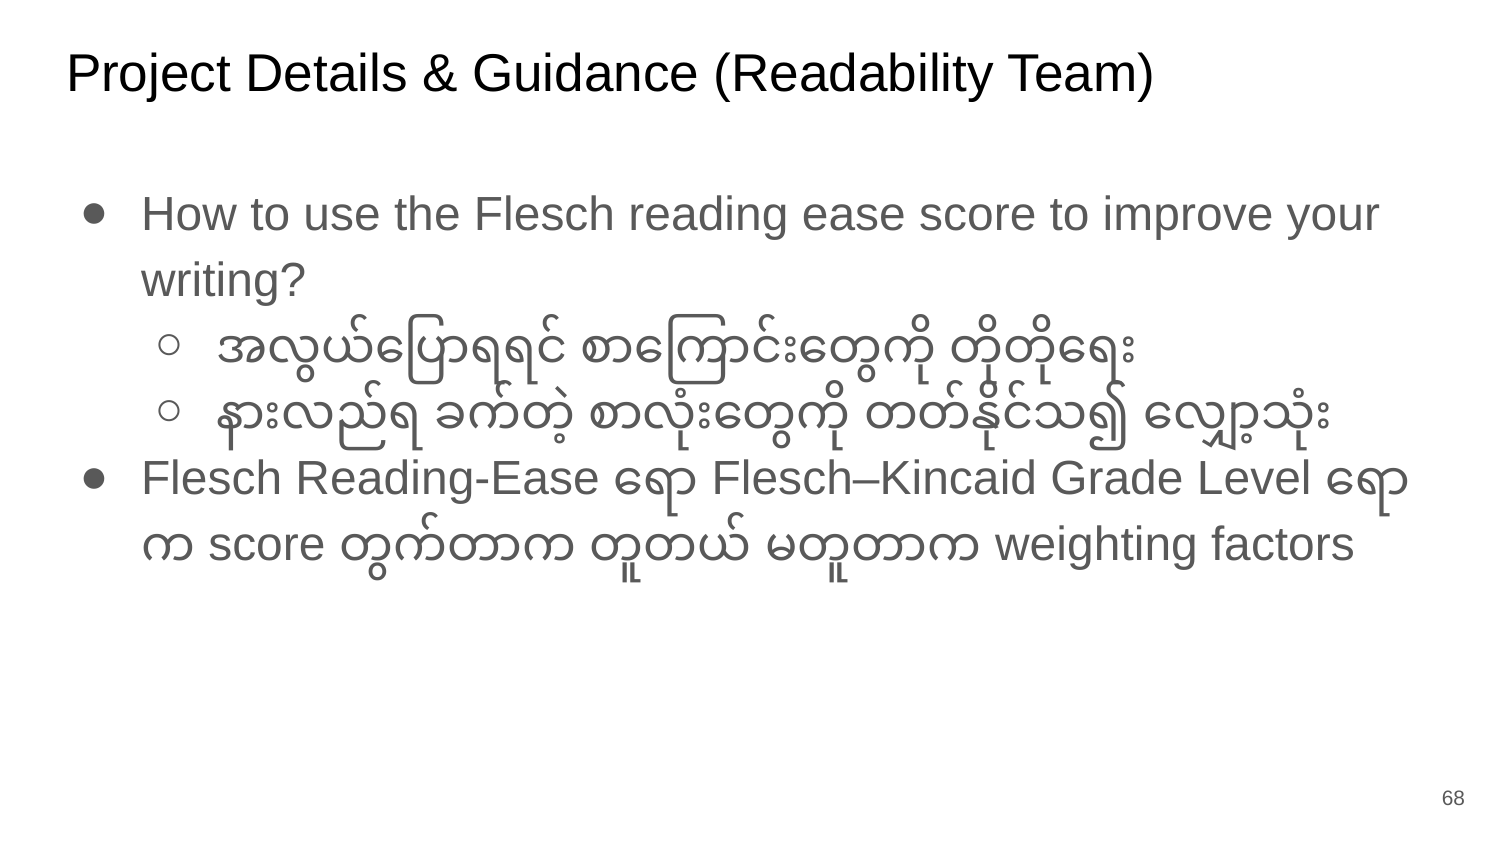

# Project Details & Guidance (Readability Team)
How to use the Flesch reading ease score to improve your writing?
အလွယ်ပြောရရင် စာကြောင်းတွေကို တိုတိုရေး
နားလည်ရ ခက်တဲ့ စာလုံးတွေကို တတ်နိုင်သ၍ လျှော့သုံး
Flesch Reading-Ease ရော Flesch–Kincaid Grade Level ရောက score တွက်တာက တူတယ် မတူတာက weighting factors
68